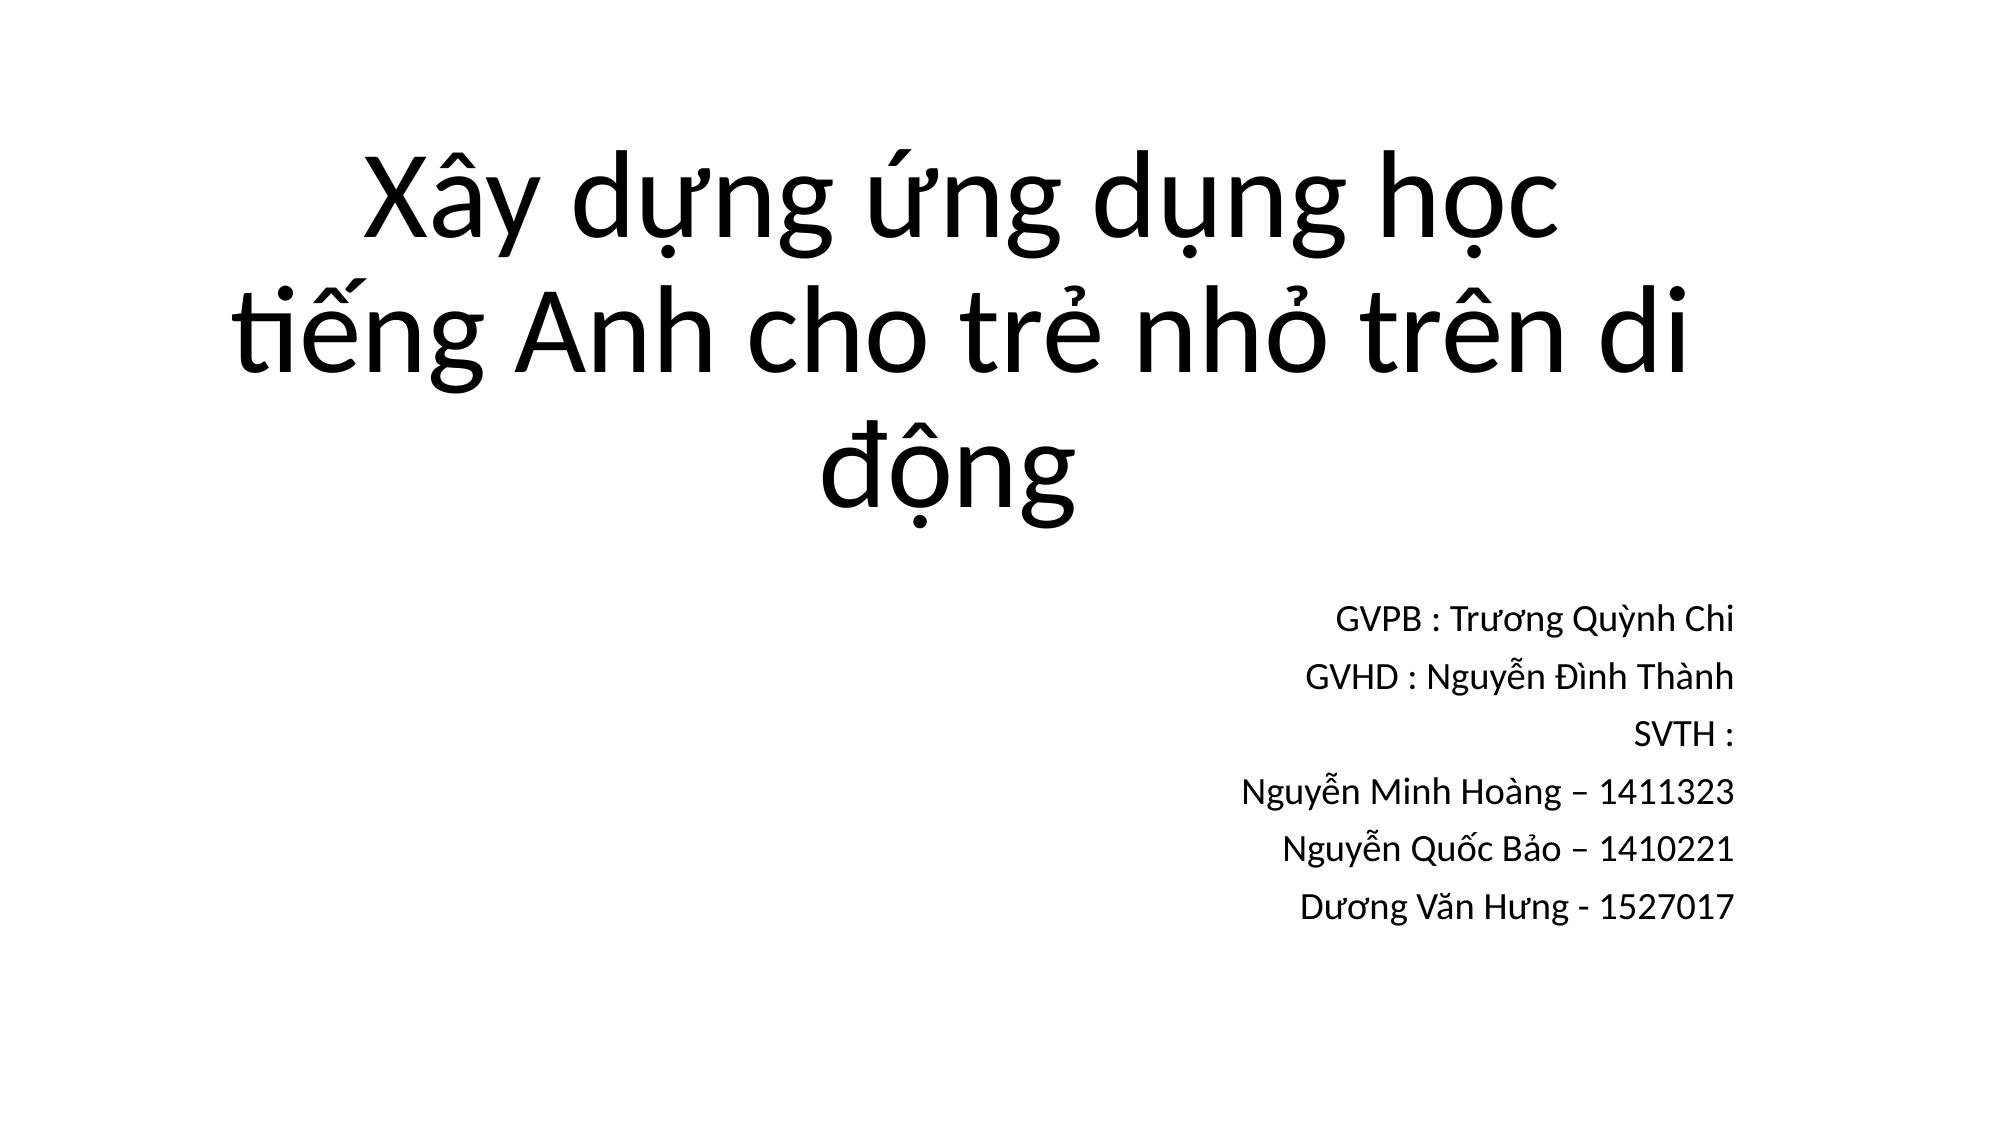

# Xây dựng ứng dụng học tiếng Anh cho trẻ nhỏ trên di động
GVPB : Trương Quỳnh Chi
GVHD : Nguyễn Đình Thành
SVTH :
Nguyễn Minh Hoàng – 1411323
Nguyễn Quốc Bảo – 1410221
Dương Văn Hưng - 1527017